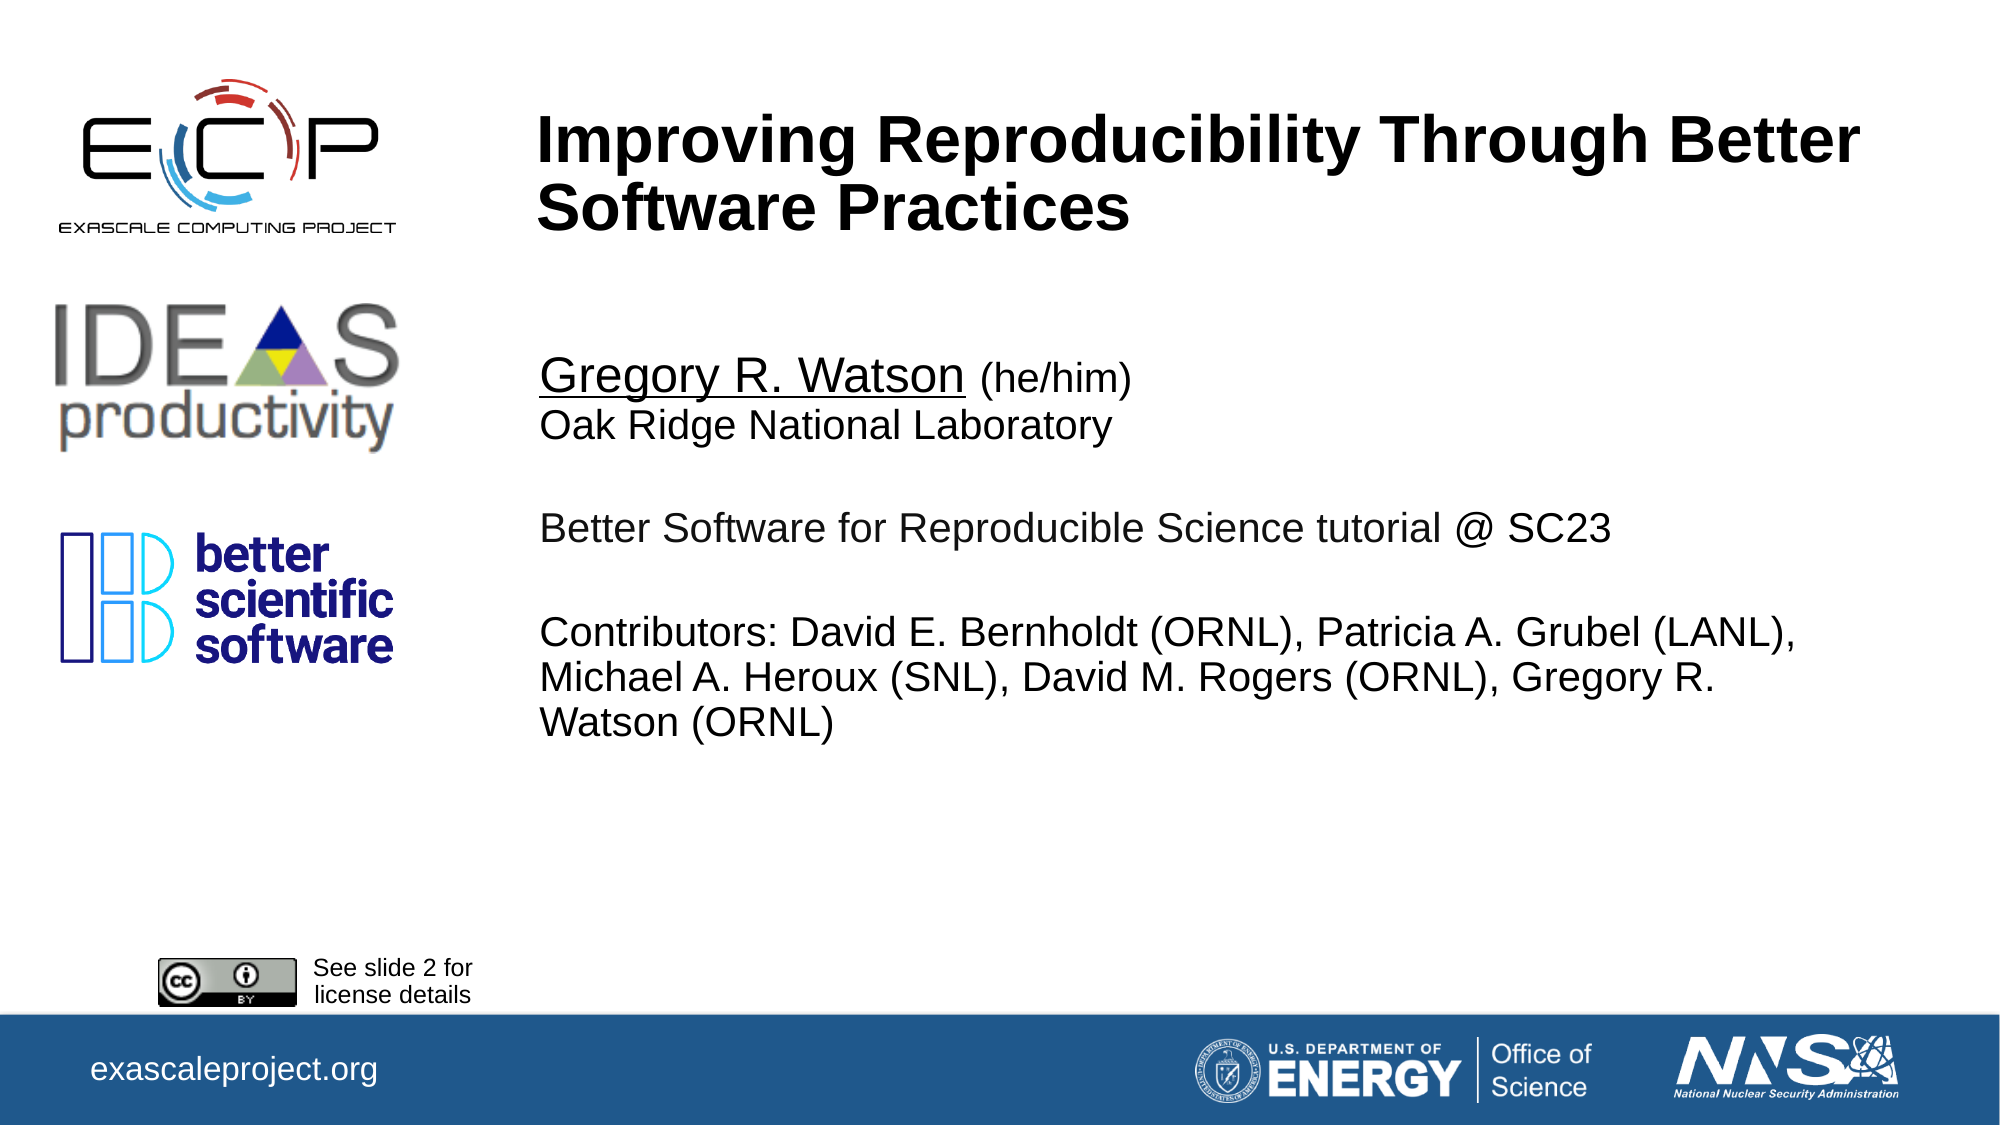

# Improving Reproducibility Through Better Software Practices
Gregory R. Watson (he/him)
Oak Ridge National Laboratory
Better Software for Reproducible Science tutorial @ SC23
Contributors: David E. Bernholdt (ORNL), Patricia A. Grubel (LANL), Michael A. Heroux (SNL), David M. Rogers (ORNL), Gregory R. Watson (ORNL)